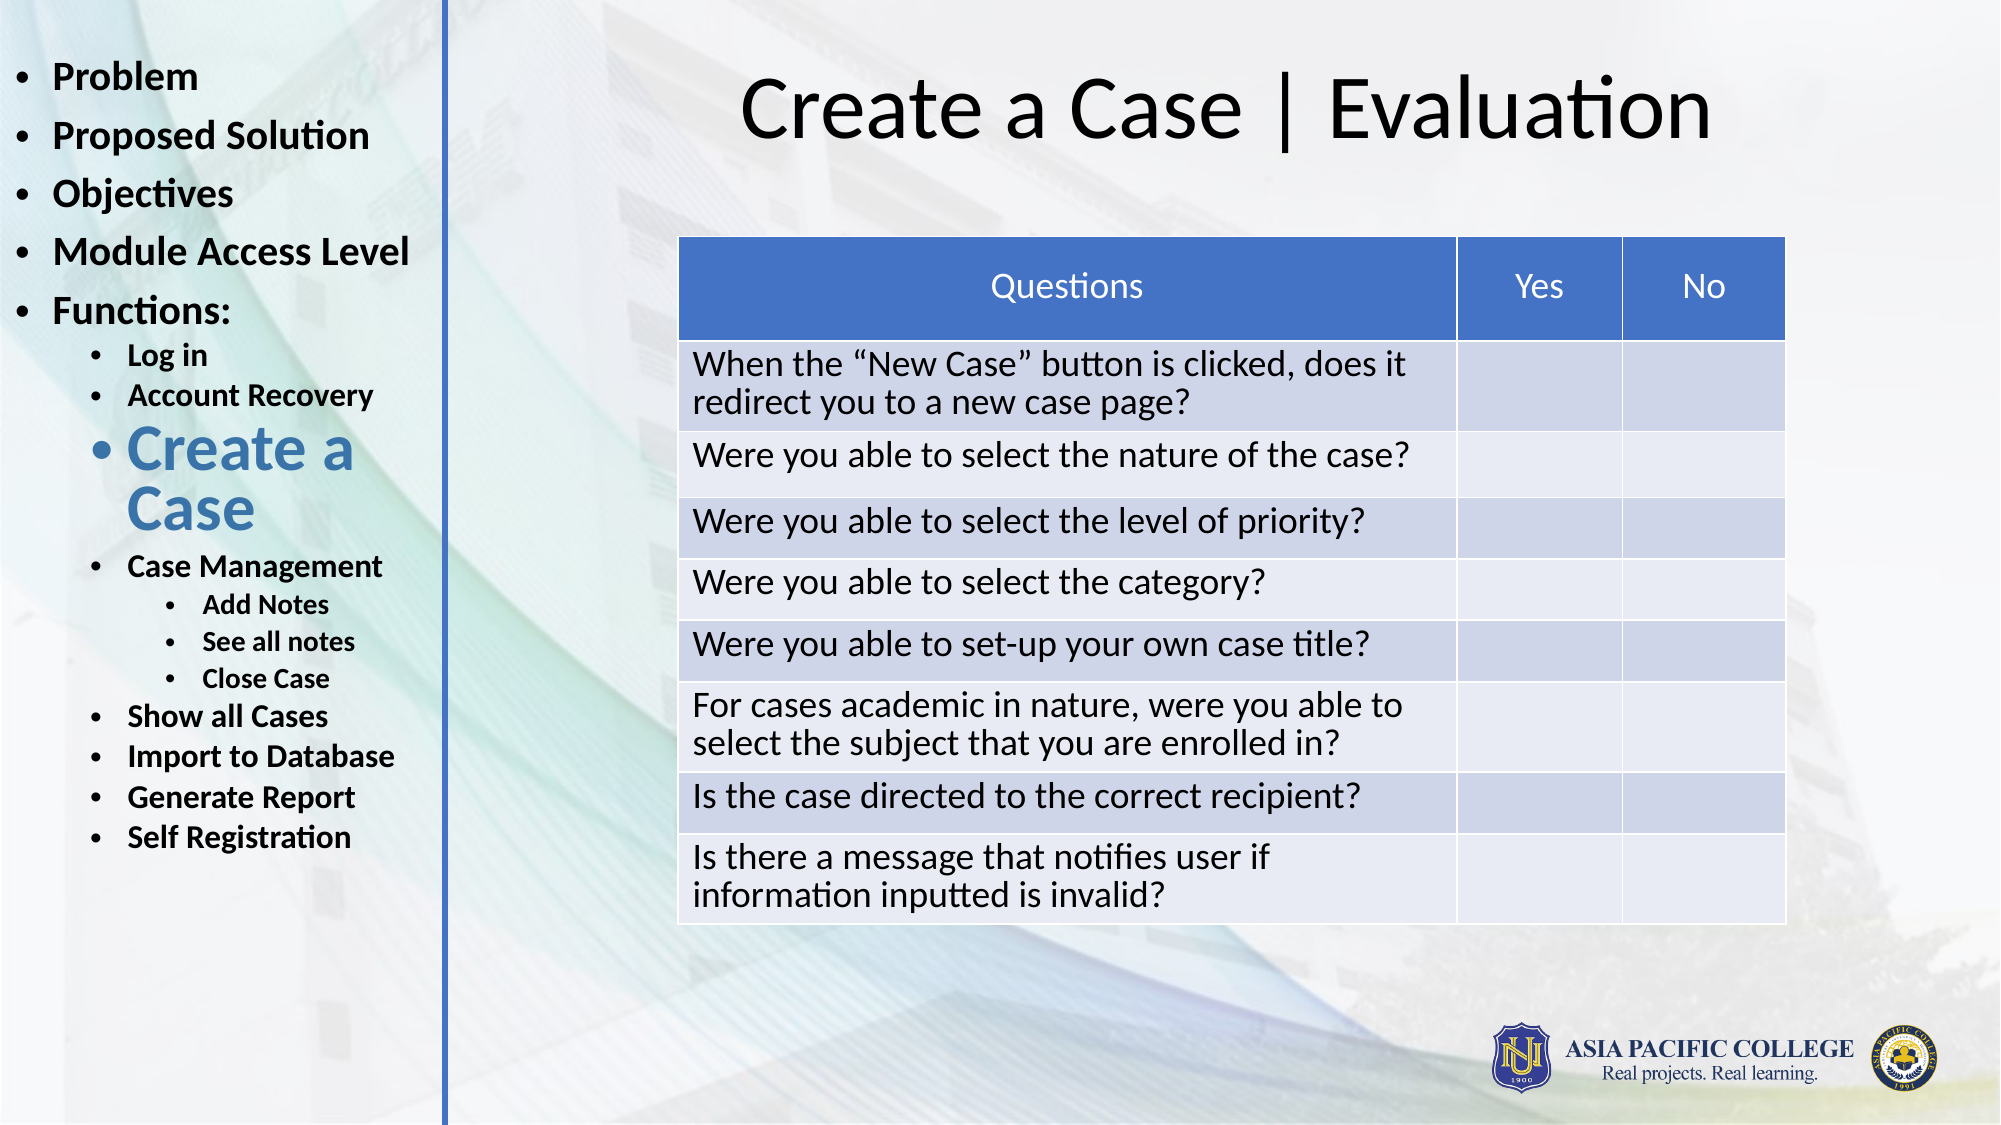

# Create a Case | Evaluation
Problem
Proposed Solution
Objectives
Module Access Level
Functions:
Log in
Account Recovery
Create a Case
Case Management
Add Notes
See all notes
Close Case
Show all Cases
Import to Database
Generate Report
Self Registration

| Questions | Yes | No |
| --- | --- | --- |
| When the “New Case” button is clicked, does it redirect you to a new case page? |  |  |
| Were you able to select the nature of the case? |  |  |
| Were you able to select the level of priority? |  |  |
| Were you able to select the category? |  |  |
| Were you able to set-up your own case title? |  |  |
| For cases academic in nature, were you able to select the subject that you are enrolled in? |  |  |
| Is the case directed to the correct recipient? |  |  |
| Is there a message that notifies user if information inputted is invalid? |  |  |